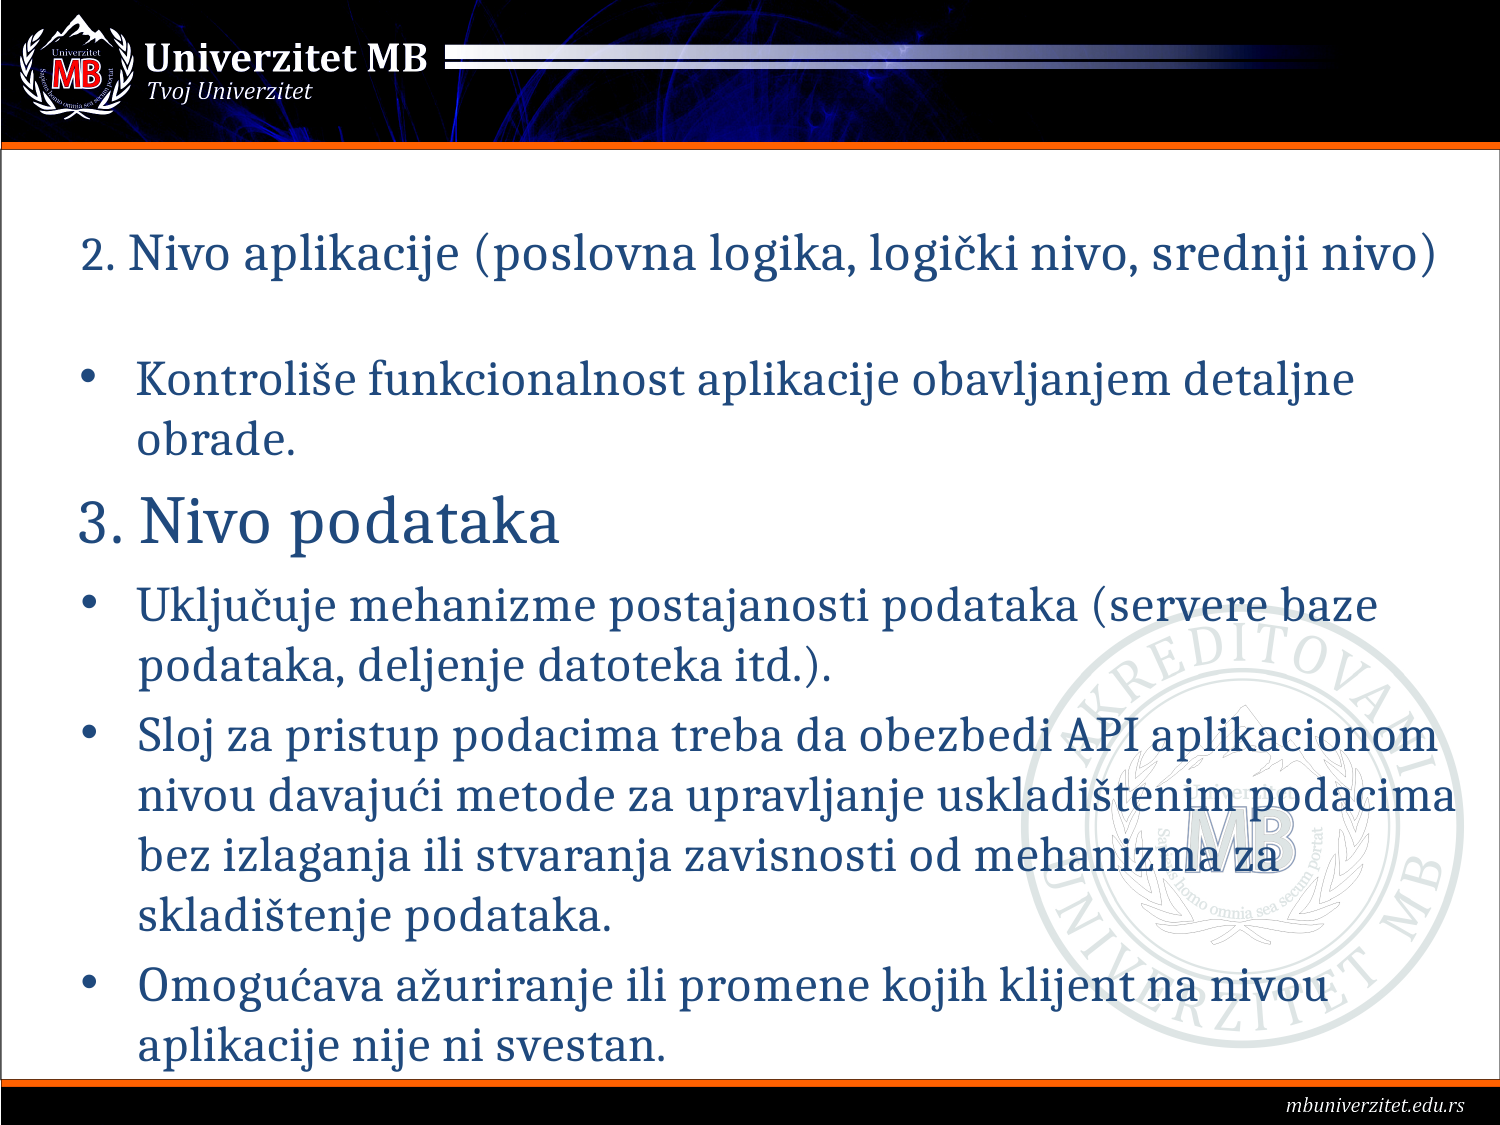

# 2. Nivo aplikacije (poslovna logika, logički nivo, srednji nivo)
Kontroliše funkcionalnost aplikacije obavljanjem detaljne obrade.
3. Nivo podataka
Uključuje mehanizme postajanosti podataka (servere baze podataka, deljenje datoteka itd.).
Sloj za pristup podacima treba da obezbedi API aplikacionom nivou davajući metode za upravljanje uskladištenim podacima bez izlaganja ili stvaranja zavisnosti od mehanizma za skladištenje podataka.
Omogućava ažuriranje ili promene kojih klijent na nivou aplikacije nije ni svestan.